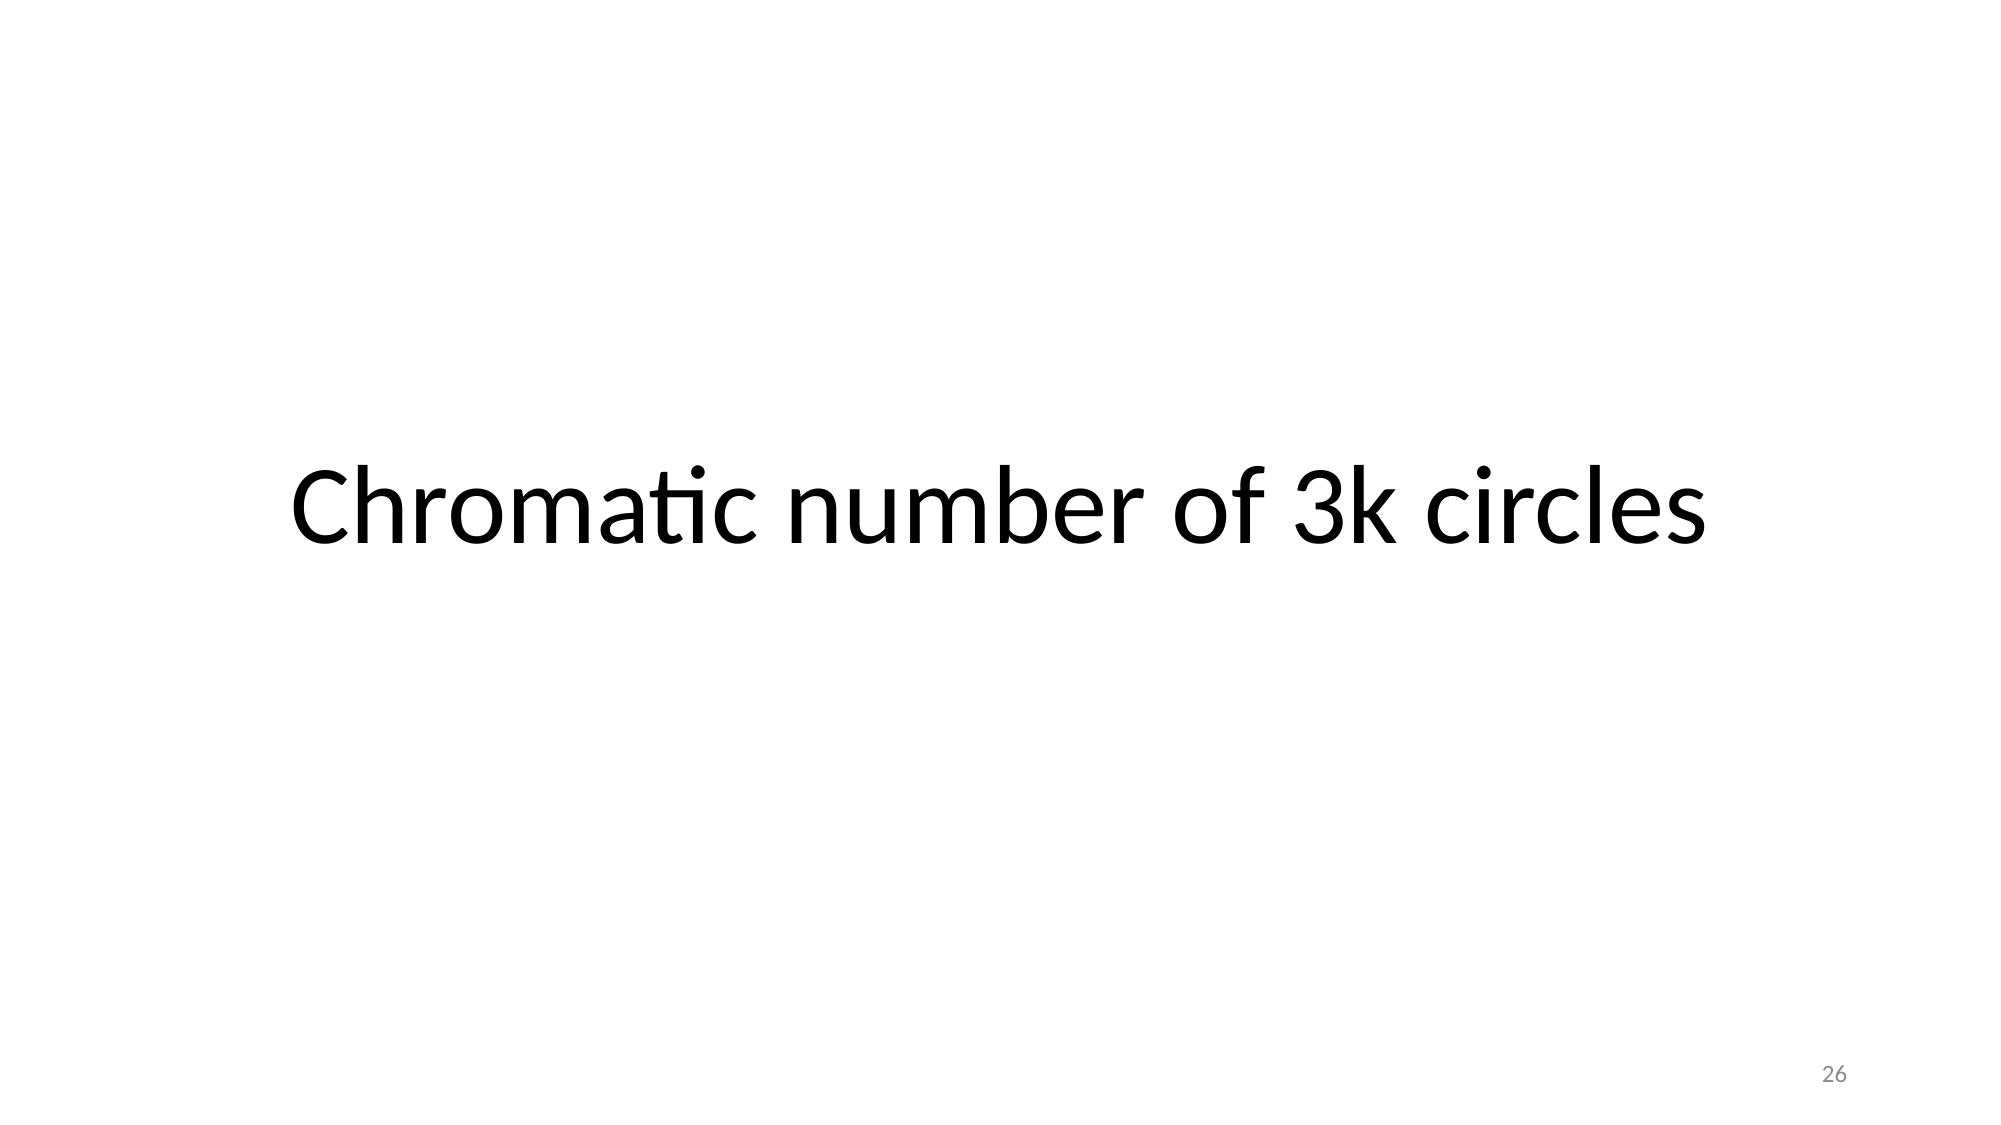

# Chromatic number of 3k circles

26